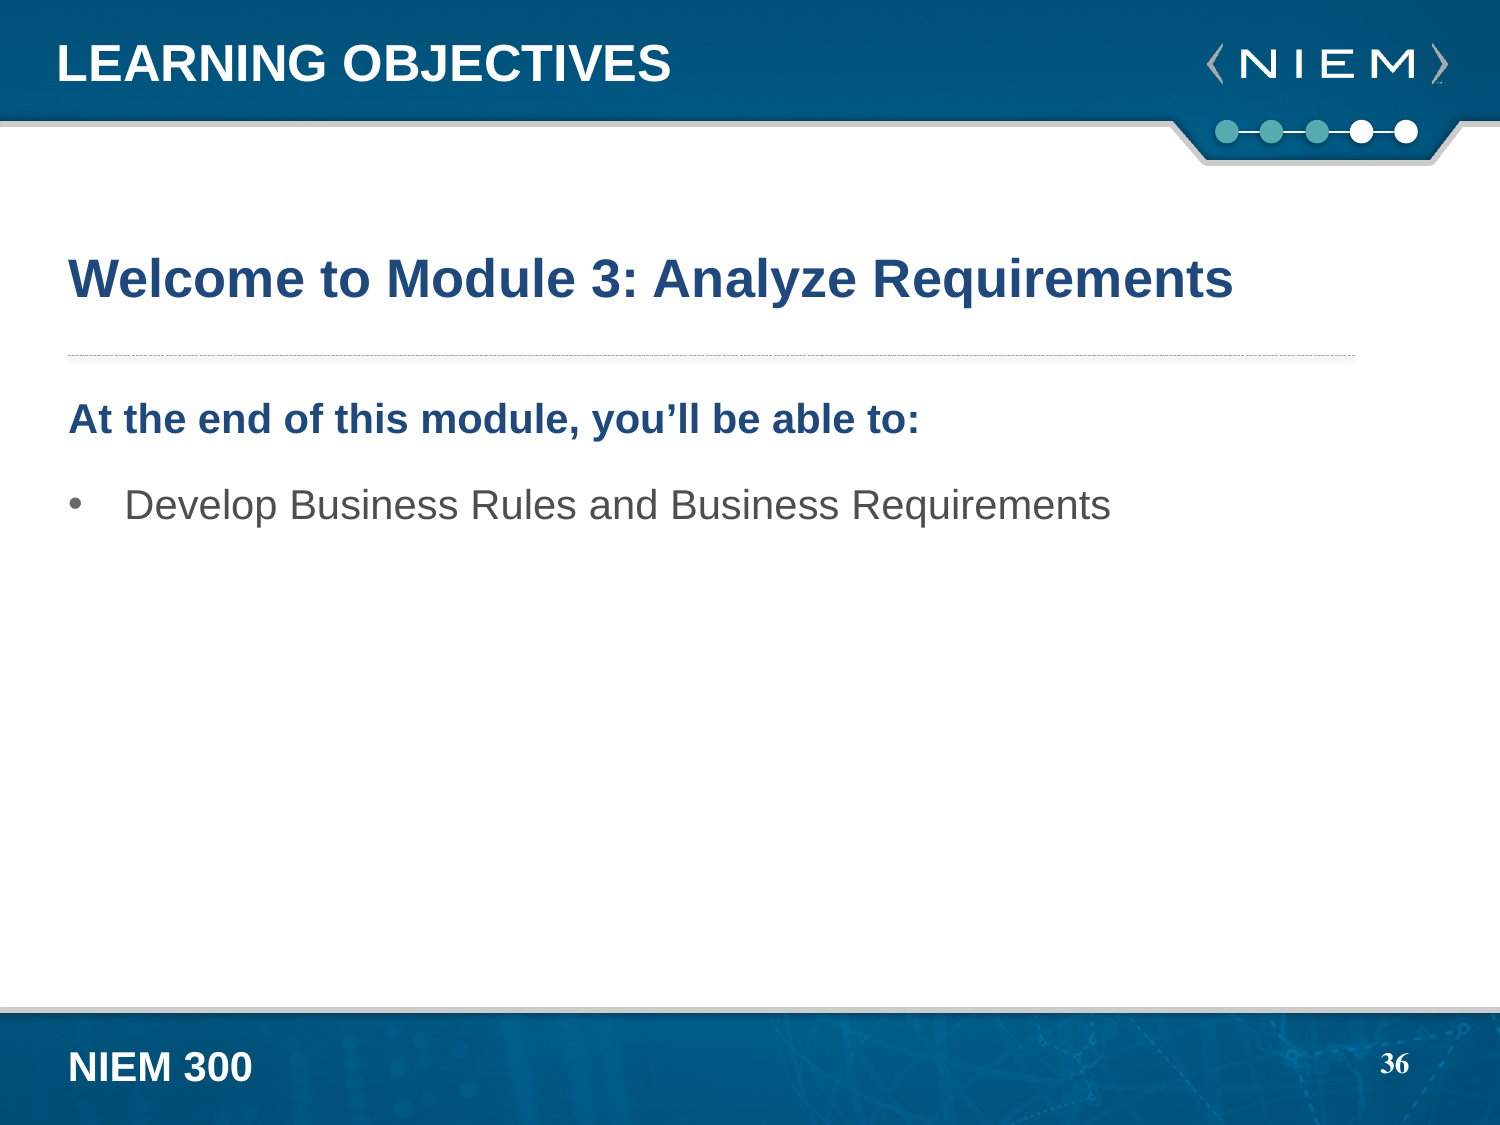

# Learning Objectives

Welcome to Module 3: Analyze Requirements
At the end of this module, you’ll be able to:
Develop Business Rules and Business Requirements

36